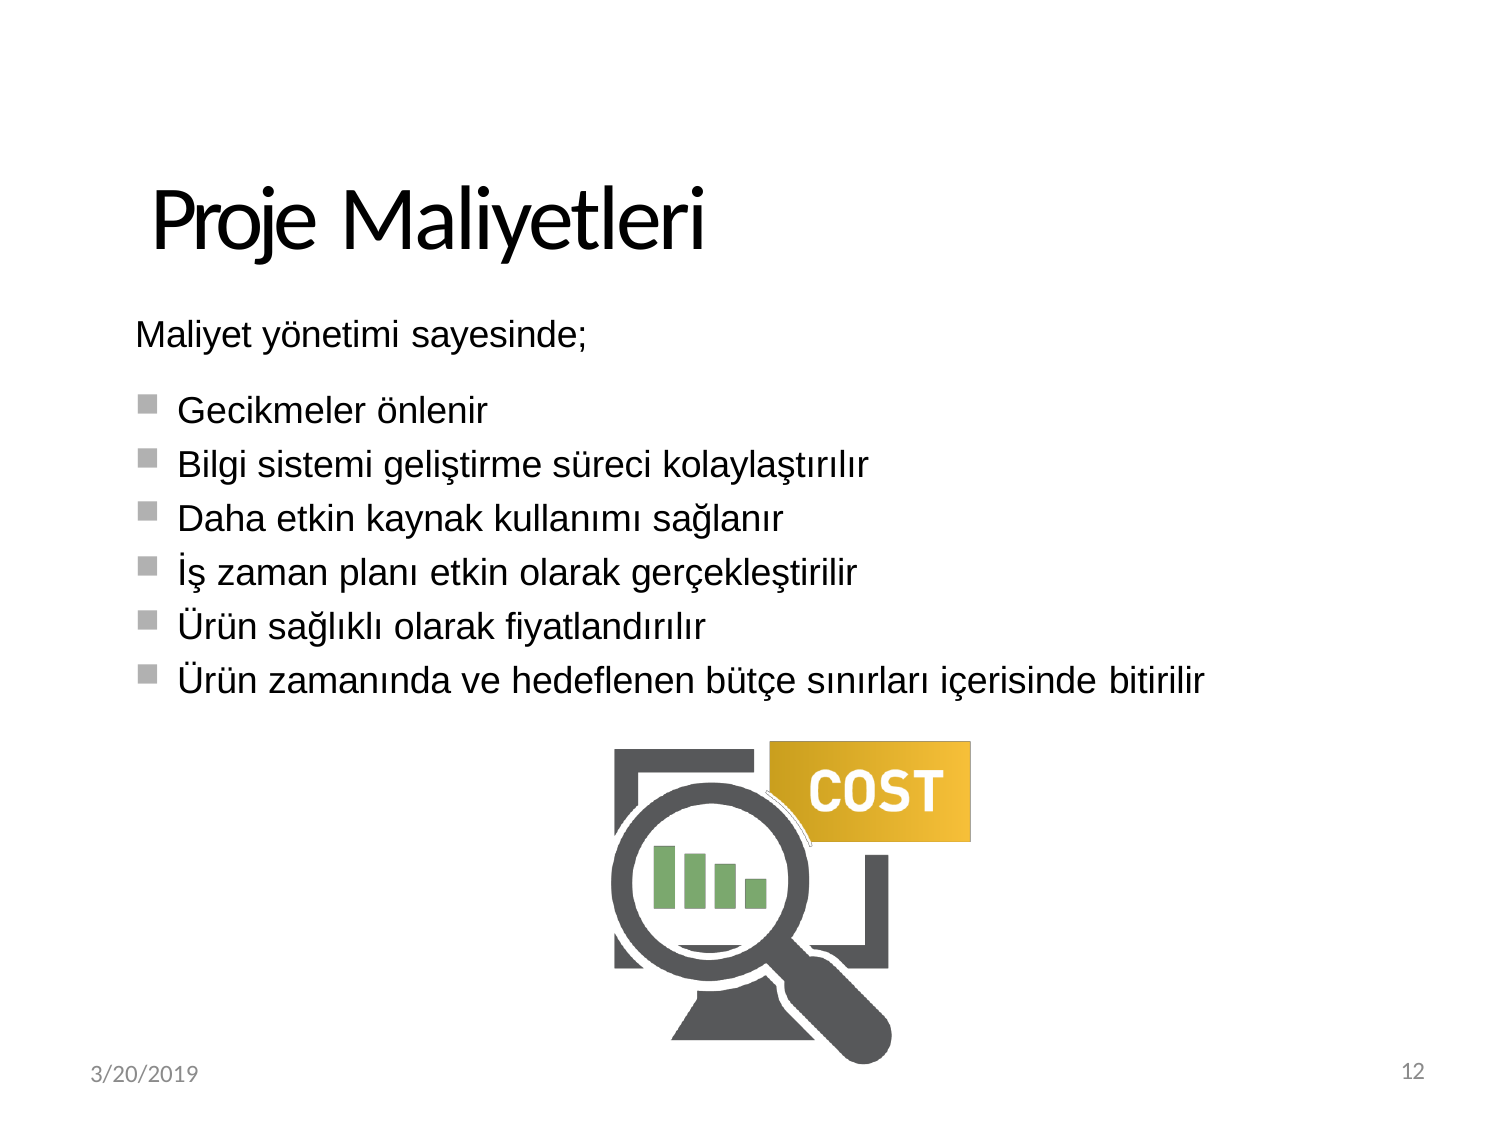

# Proje Maliyetleri
Maliyet yönetimi sayesinde;
Gecikmeler önlenir
Bilgi sistemi geliştirme süreci kolaylaştırılır
Daha etkin kaynak kullanımı sağlanır
İş zaman planı etkin olarak gerçekleştirilir
Ürün sağlıklı olarak fiyatlandırılır
Ürün zamanında ve hedeflenen bütçe sınırları içerisinde bitirilir

3/20/2019
12